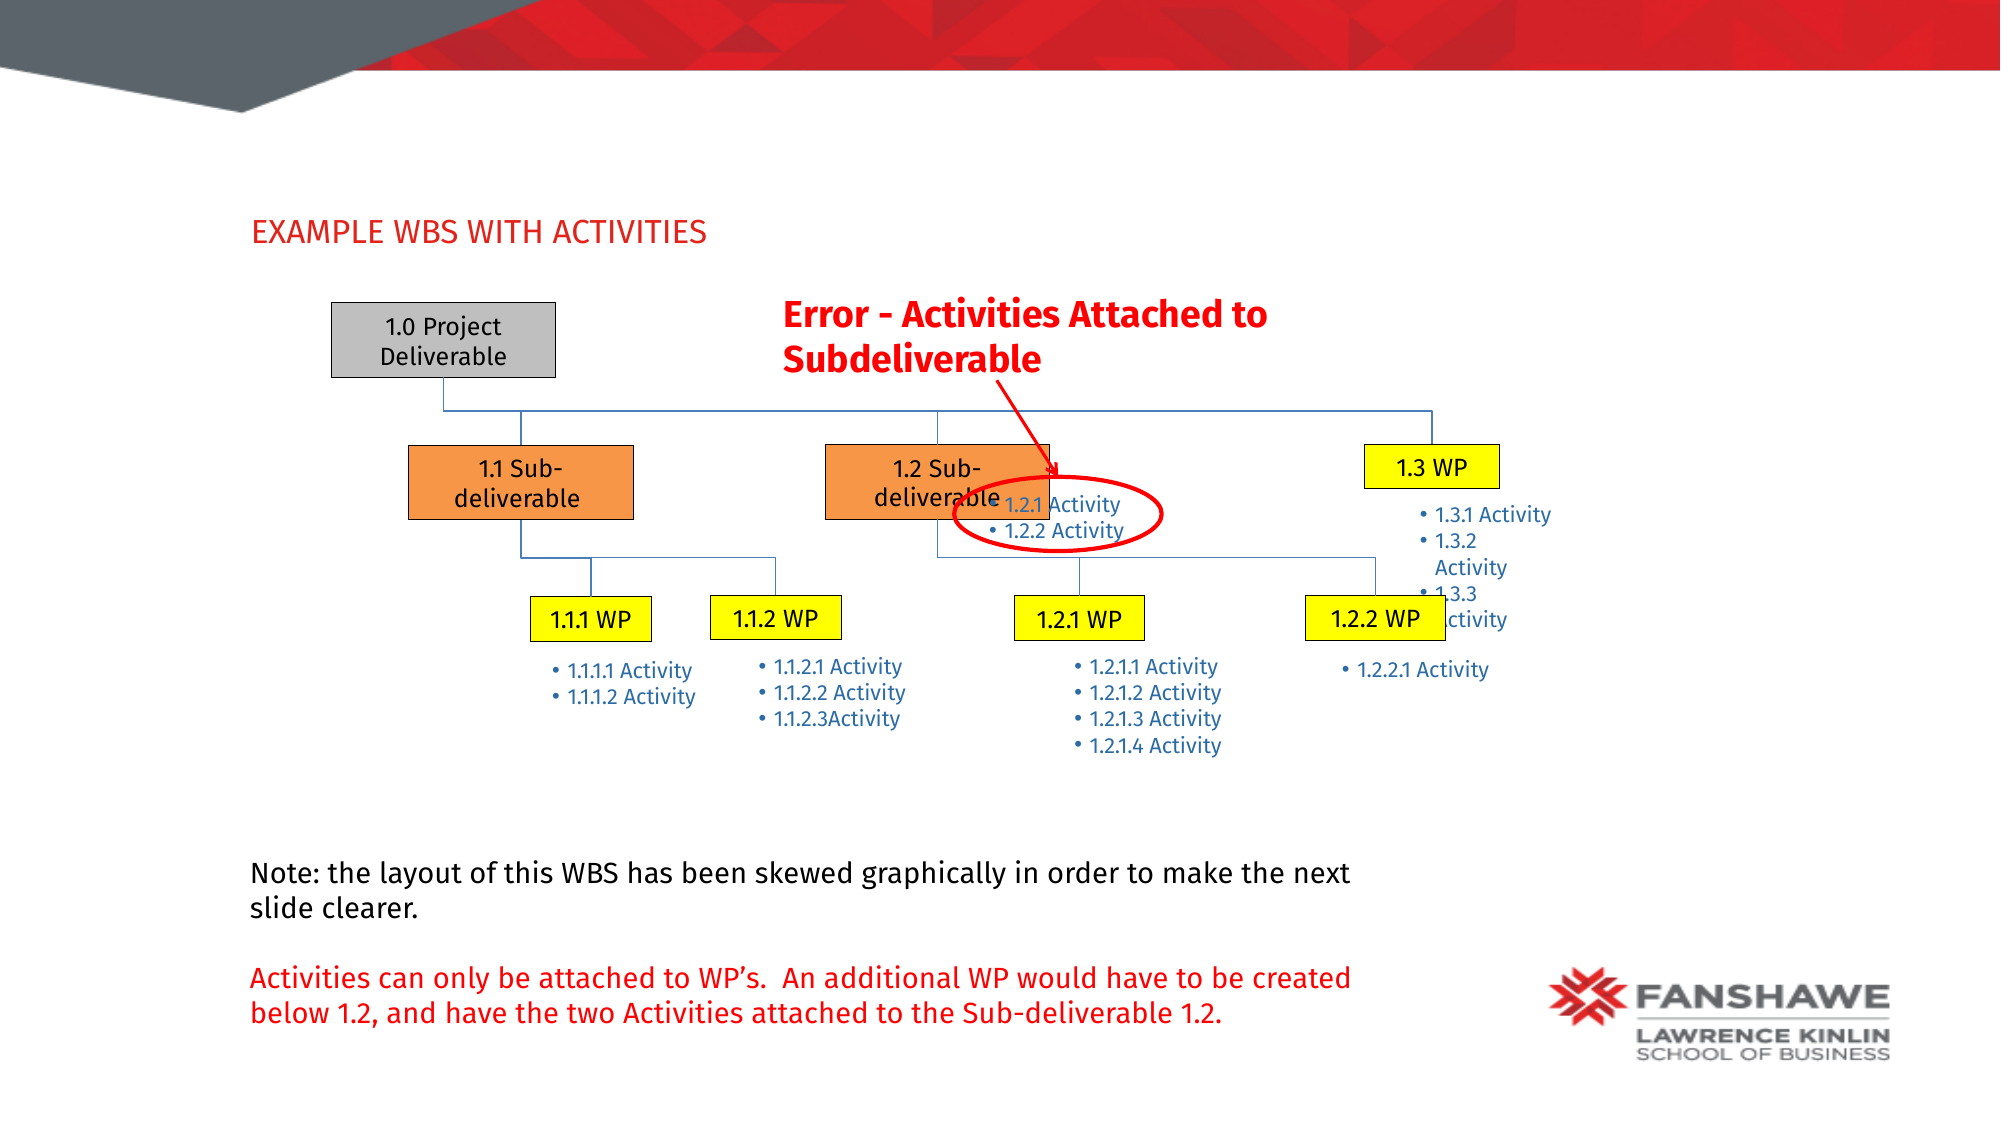

# Example WBS with Activities
Error - Activities Attached to Subdeliverable
1.0 Project Deliverable
1.3 WP
1.2 Sub-deliverable
1.1 Sub-deliverable

1.2.1 Activity
1.2.2 Activity
1.3.1 Activity
1.3.2 Activity
1.3.3 Activity
1.1.2 WP
1.2.2 WP
1.2.1 WP
1.1.1 WP
1.1.2.1 Activity
1.1.2.2 Activity
1.1.2.3Activity
1.2.1.1 Activity
1.2.1.2 Activity
1.2.1.3 Activity
1.2.1.4 Activity
1.2.2.1 Activity
1.1.1.1 Activity
1.1.1.2 Activity
Note: the layout of this WBS has been skewed graphically in order to make the next slide clearer.

Activities can only be attached to WP’s.  An additional WP would have to be created below 1.2, and have the two Activities attached to the Sub-deliverable 1.2.